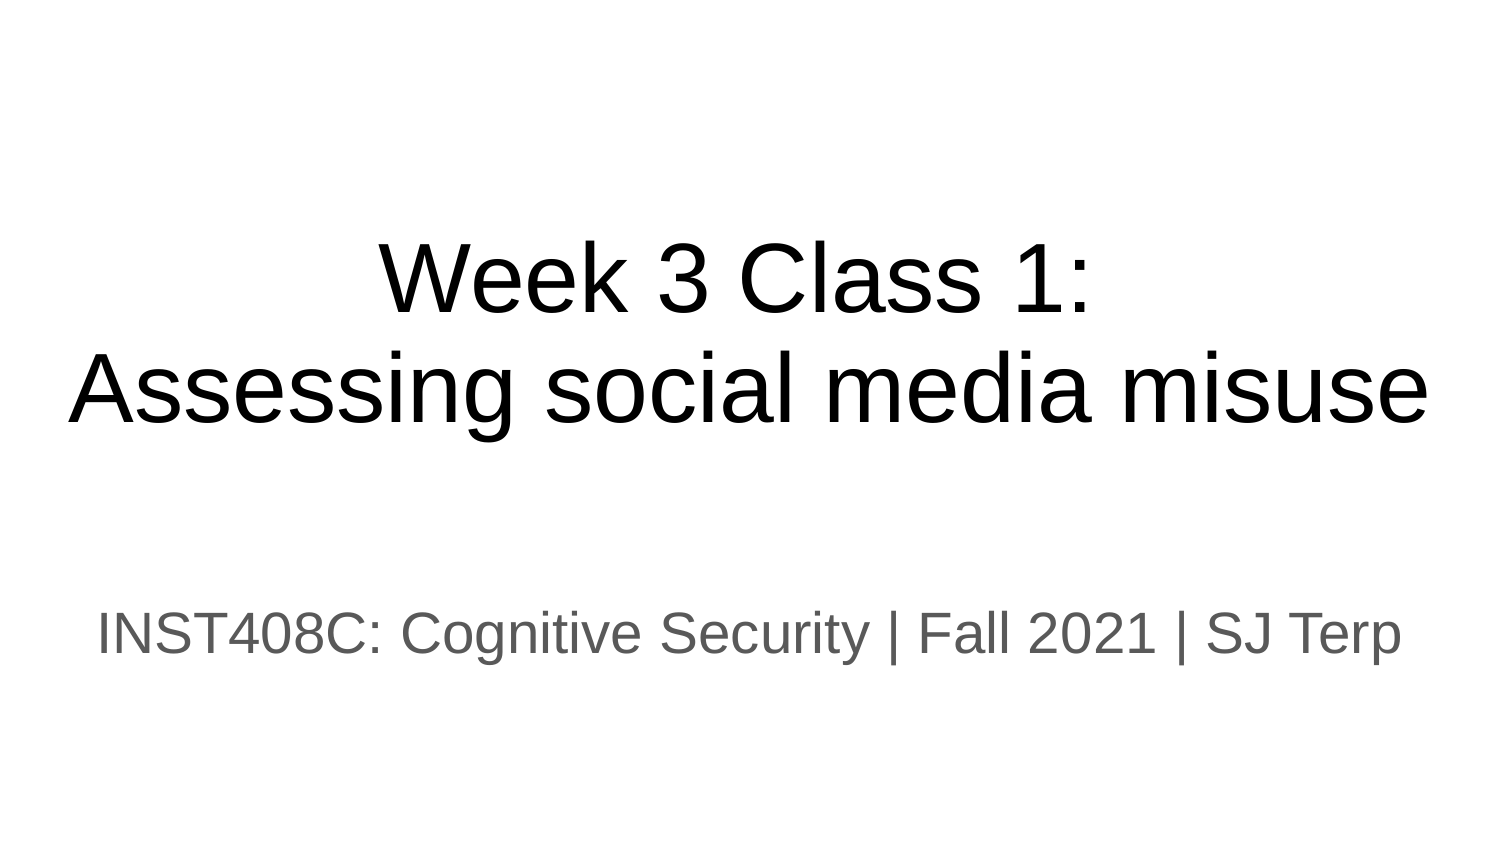

# Week 3 Class 1:
Assessing social media misuse
INST408C: Cognitive Security | Fall 2021 | SJ Terp